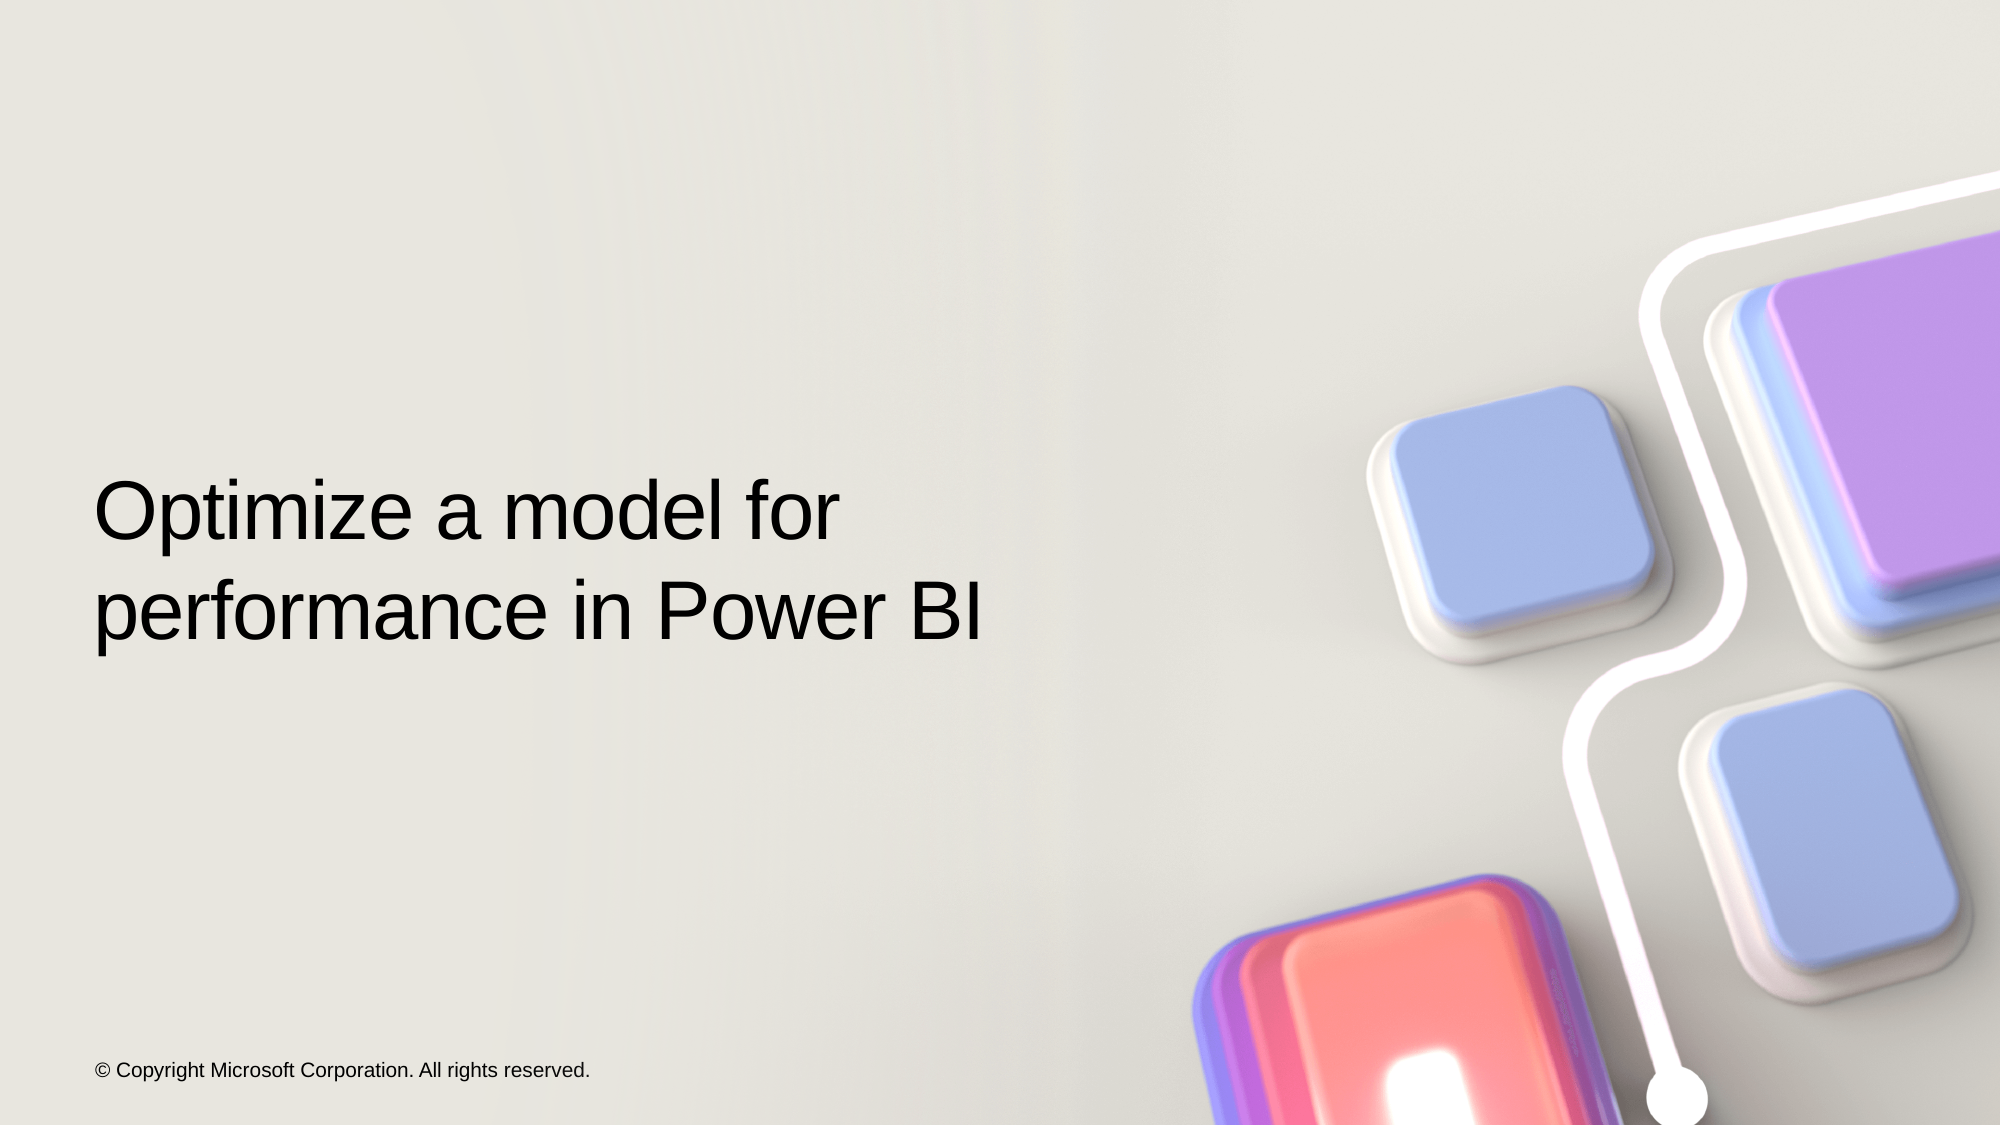

# Optimize a model for performance in Power BI